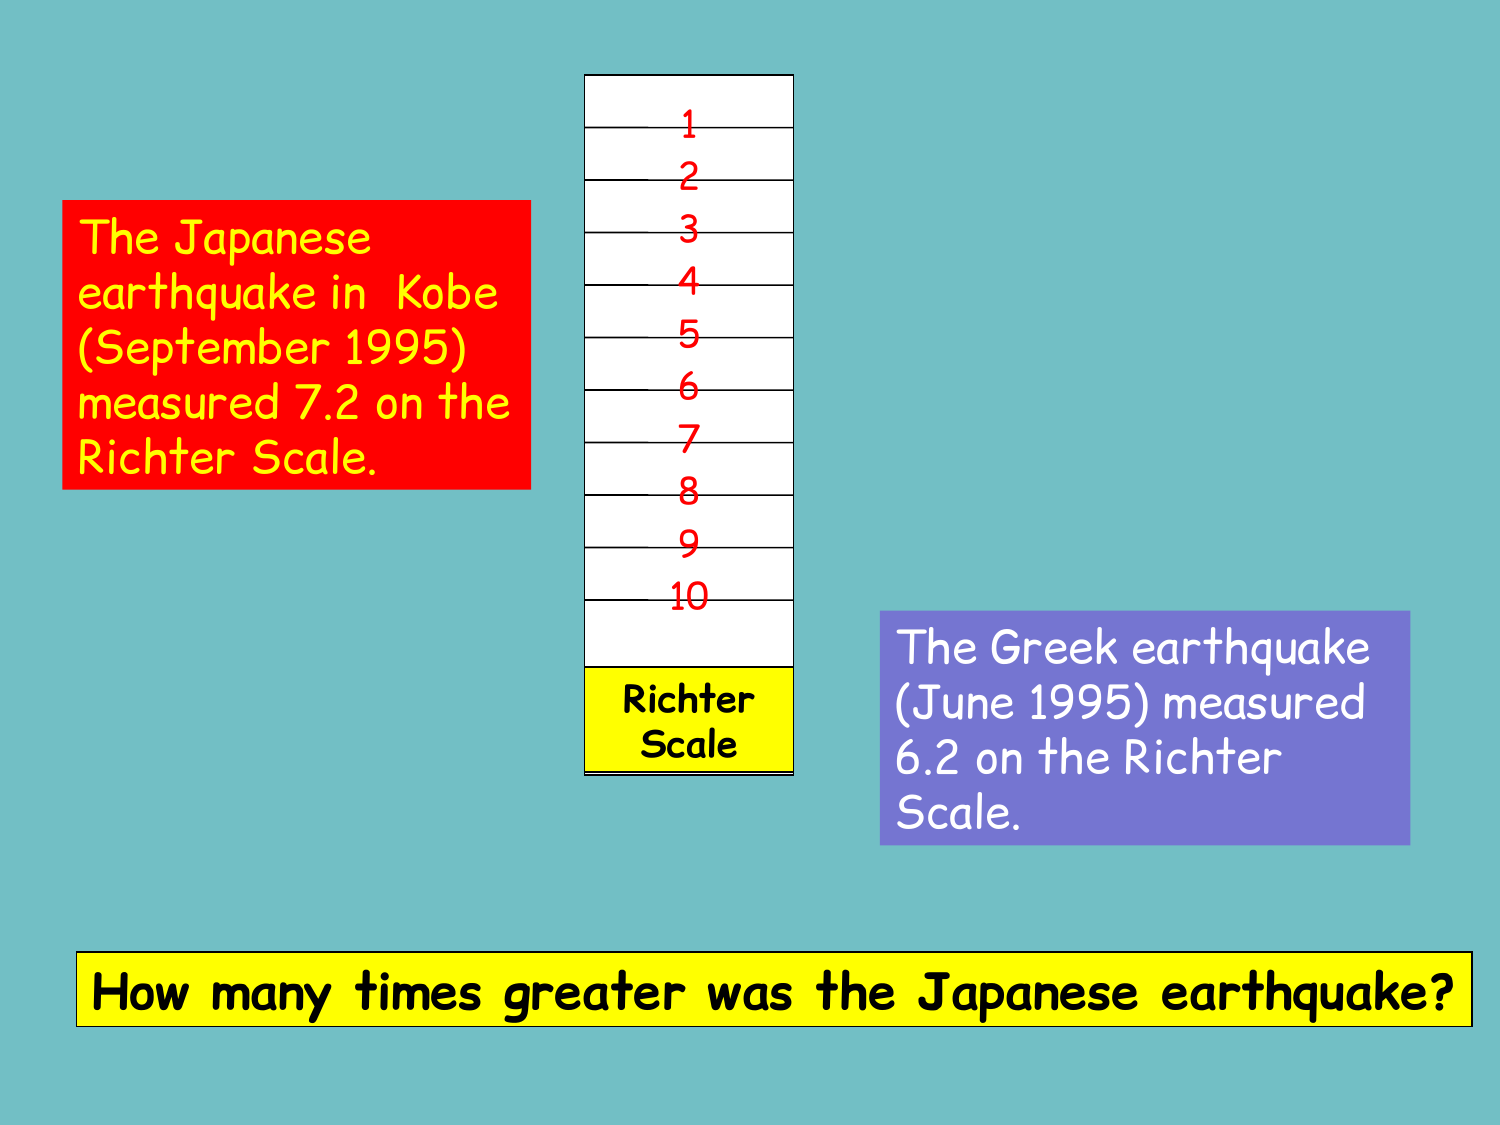

1

2

3

4

5

6

7

8

9

10

The Japanese earthquake in  Kobe (September 1995) measured 7.2 on the Richter Scale.
The Greek earthquake (June 1995) measured 6.2 on the Richter Scale.
Richter Scale

How many times greater was the Japanese earthquake?